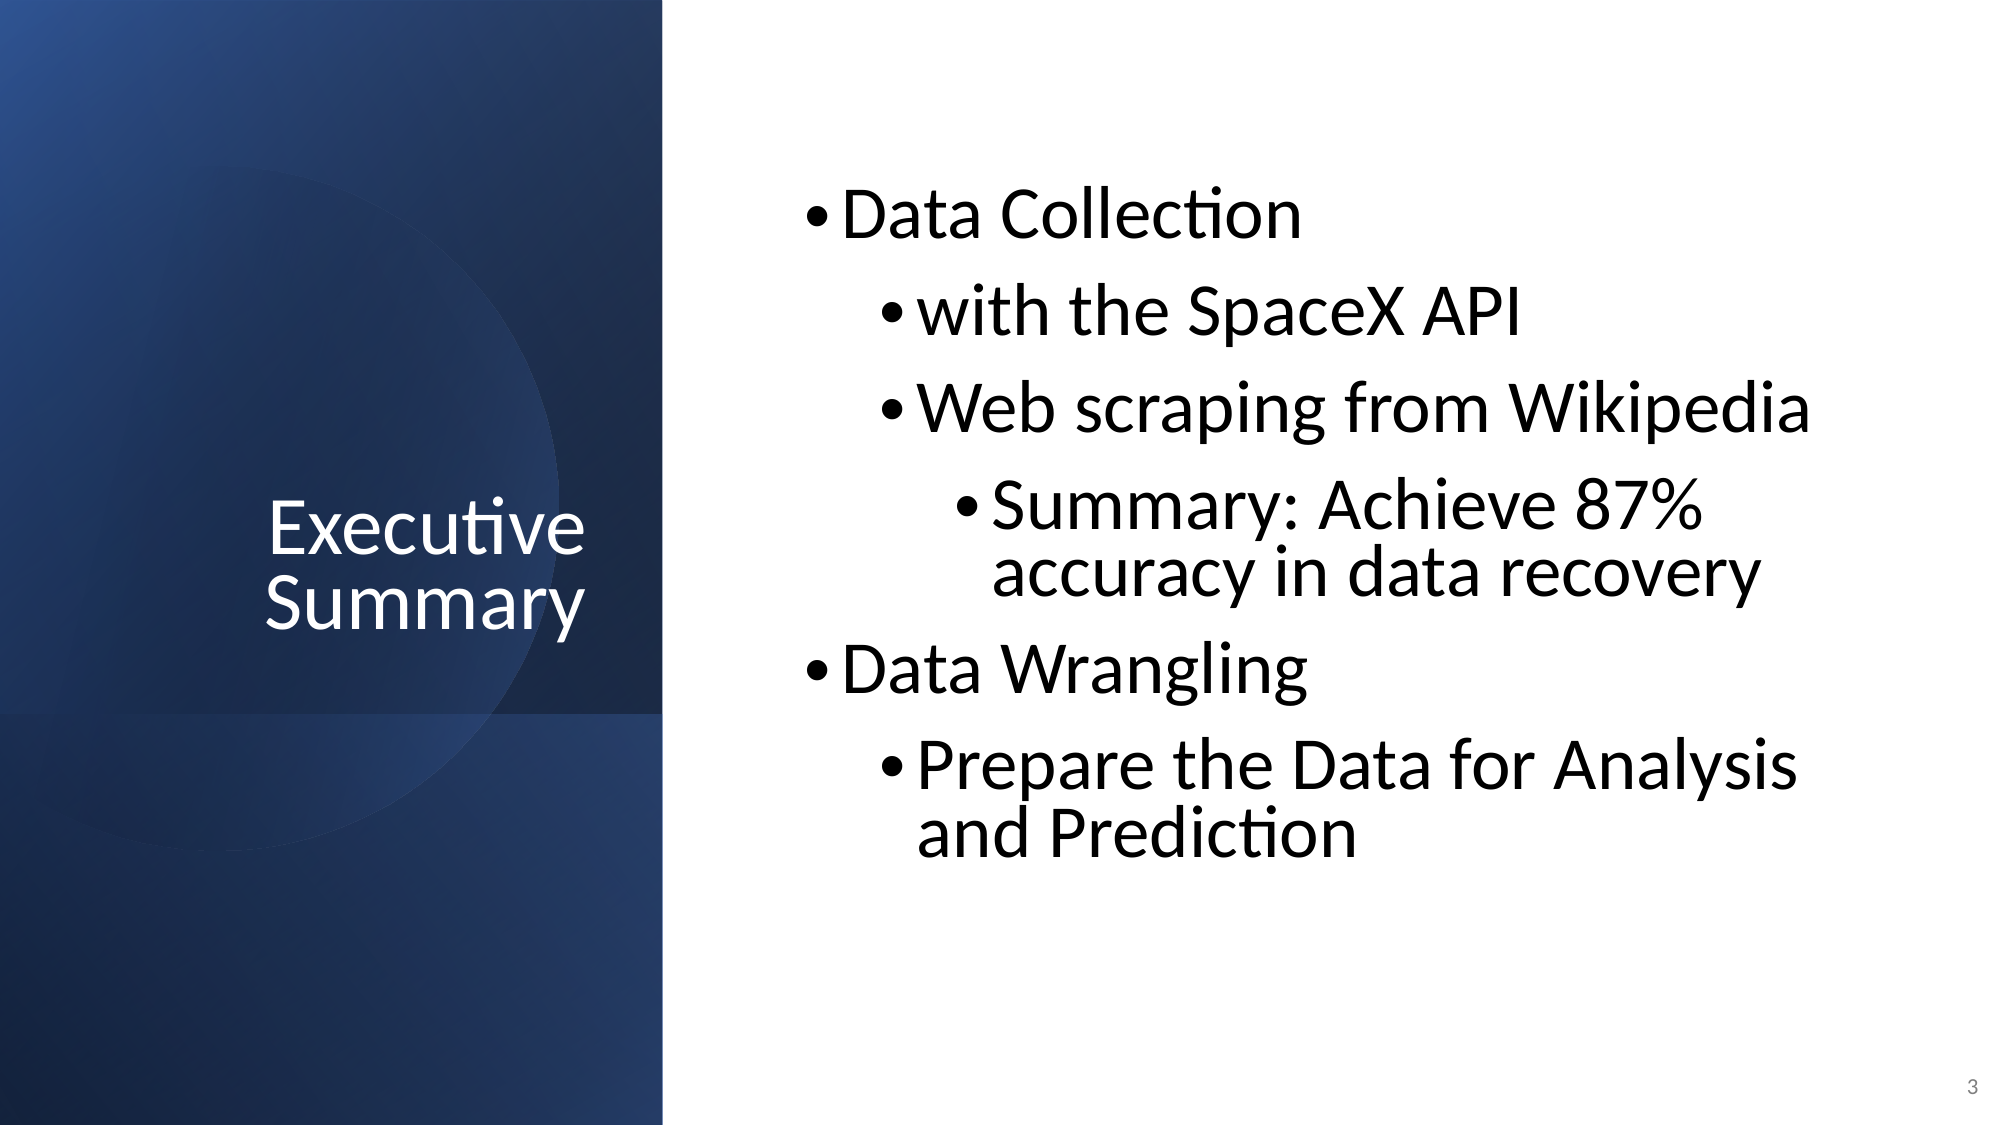

Executive Summary
Data Collection
with the SpaceX API
Web scraping from Wikipedia
Summary: Achieve 87% accuracy in data recovery
Data Wrangling
Prepare the Data for Analysis and Prediction

3